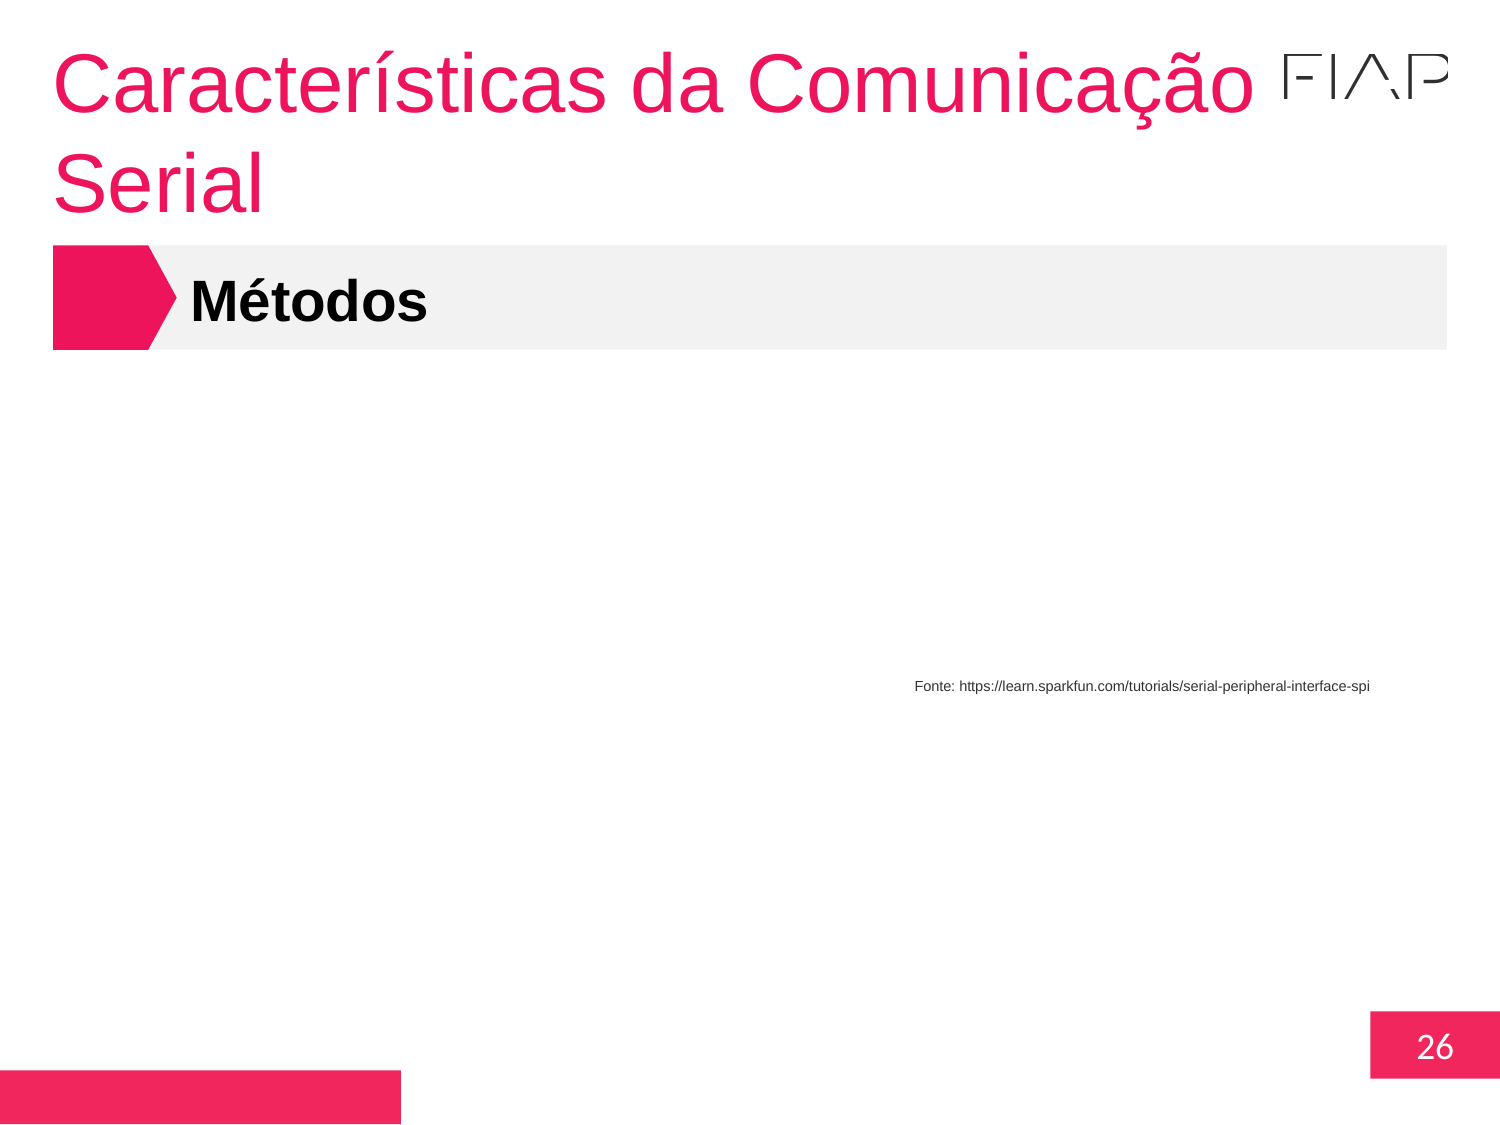

Características da Comunicação Serial

Métodos

Fonte: https://learn.sparkfun.com/tutorials/serial-peripheral-interface-spi